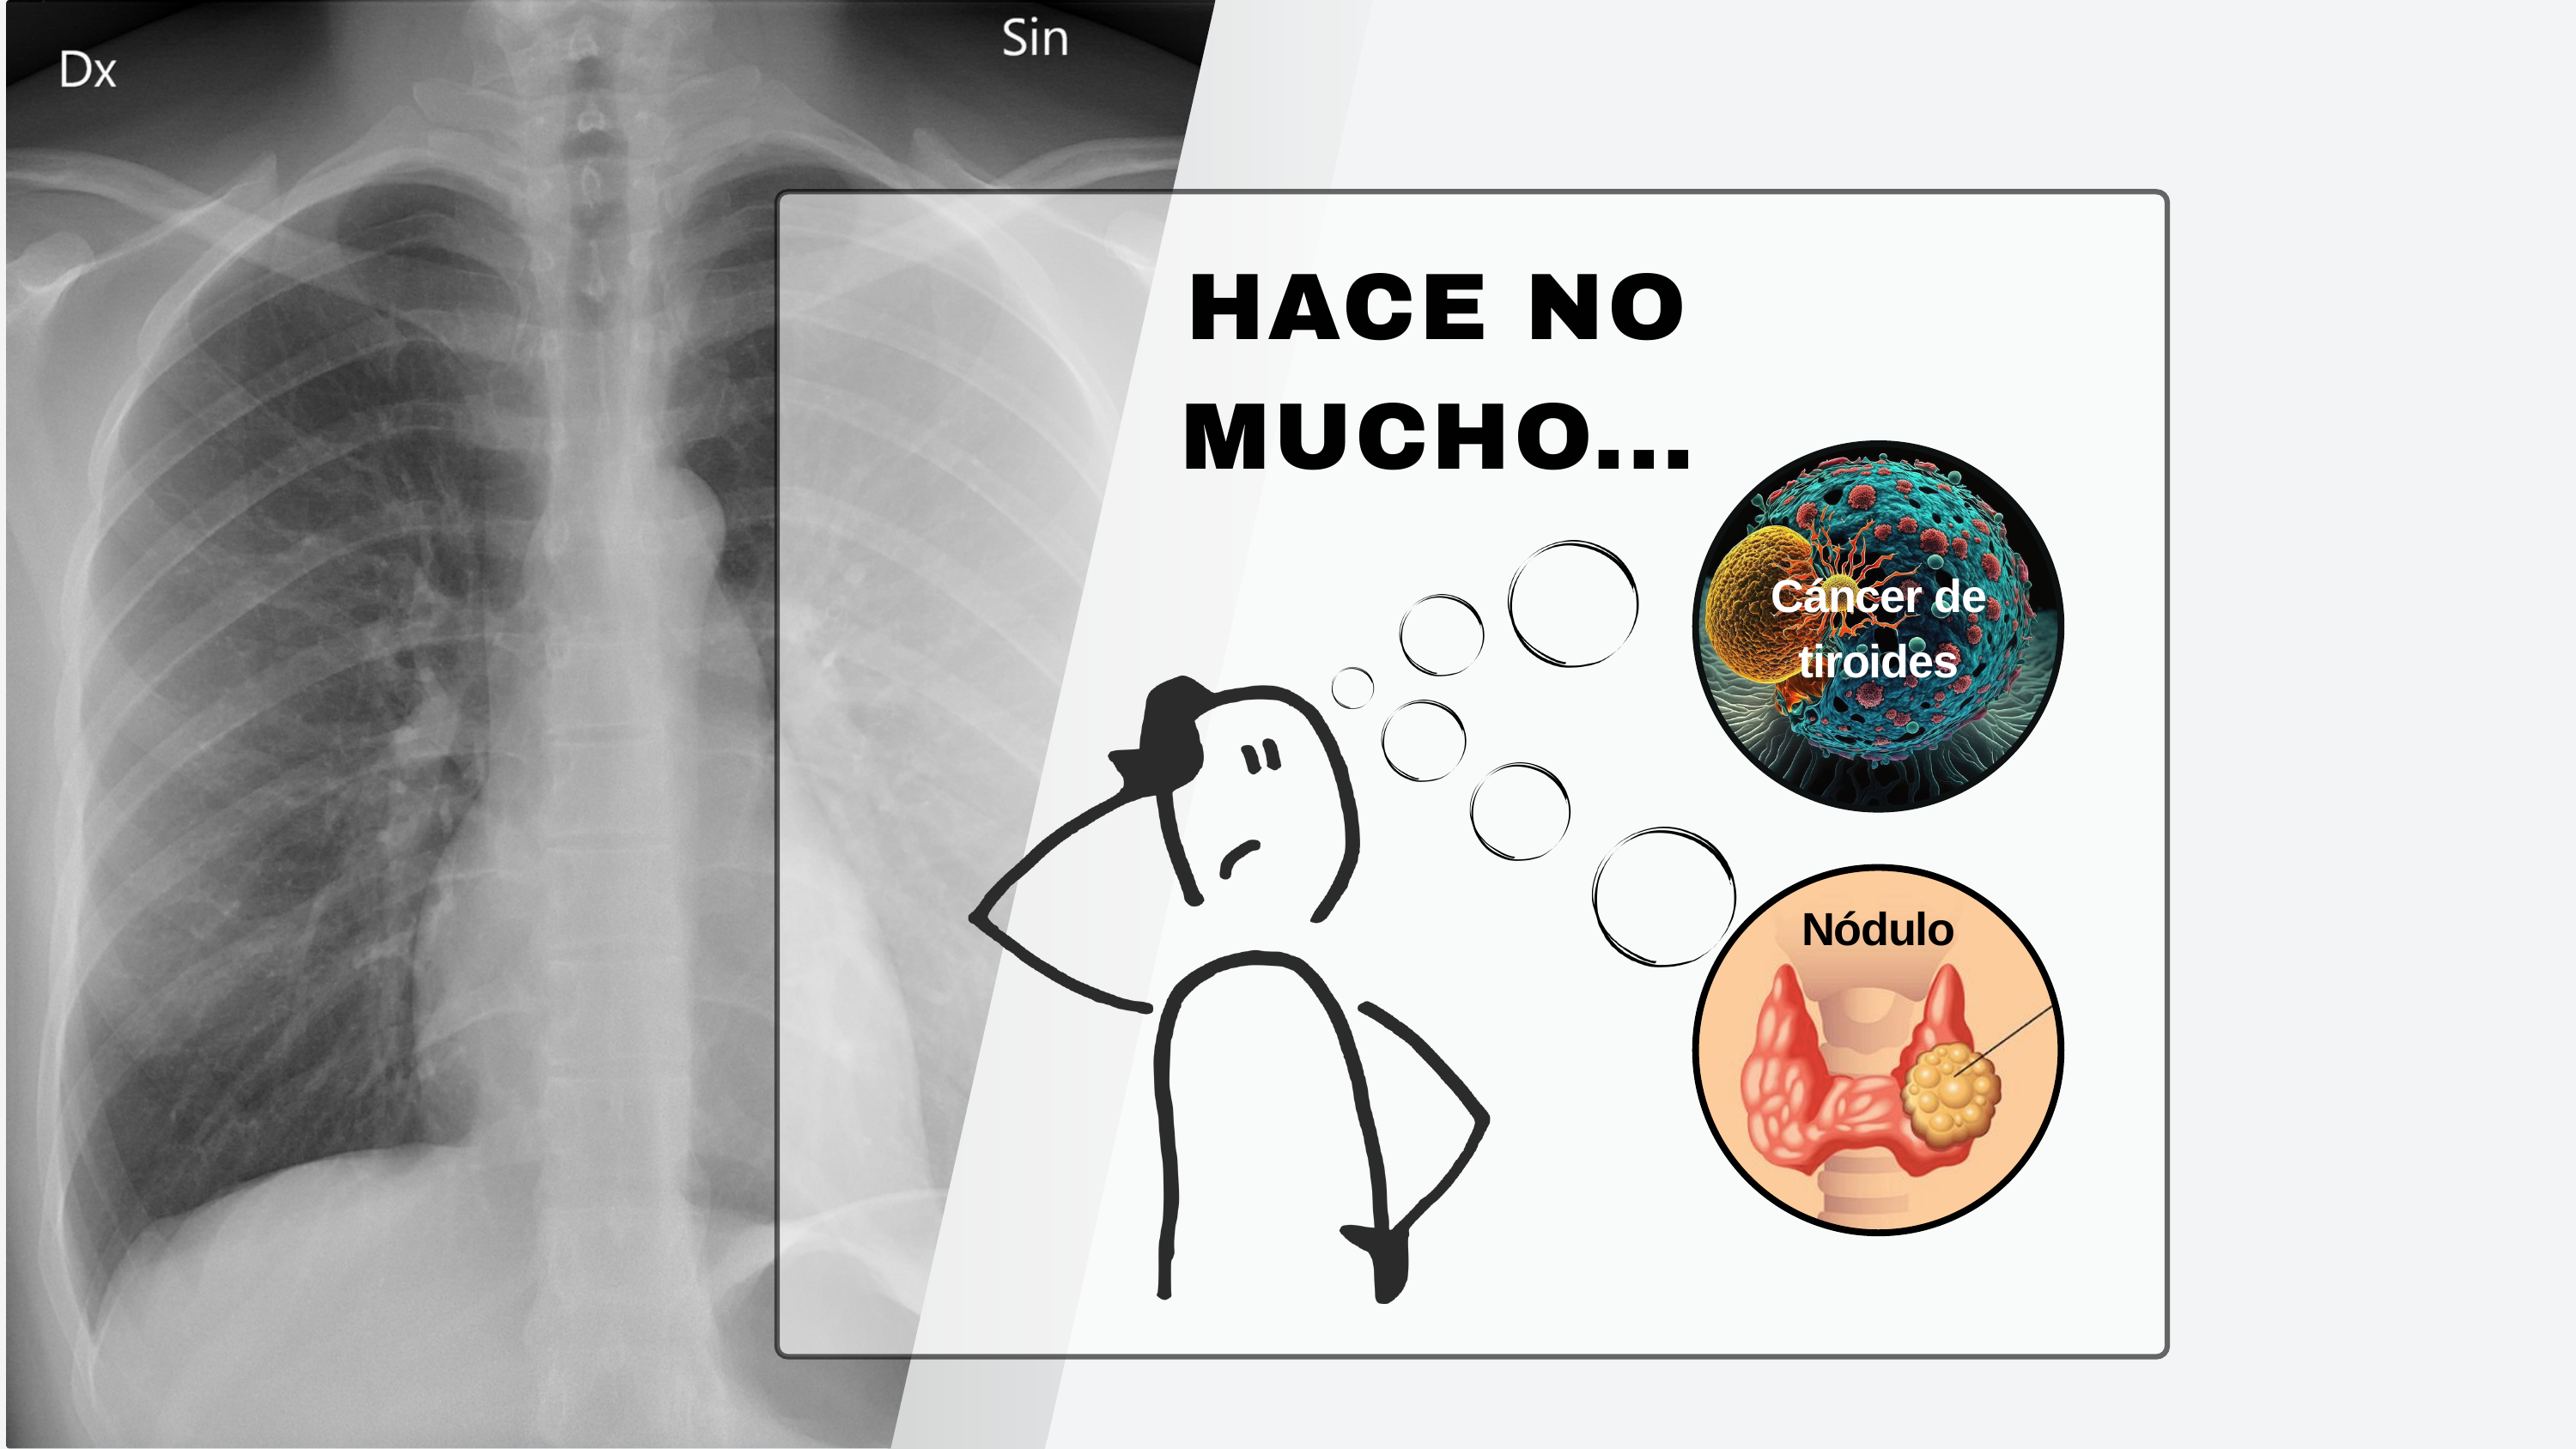

HACE NO MUCHO...

Cáncer de tiroides

Nódulo